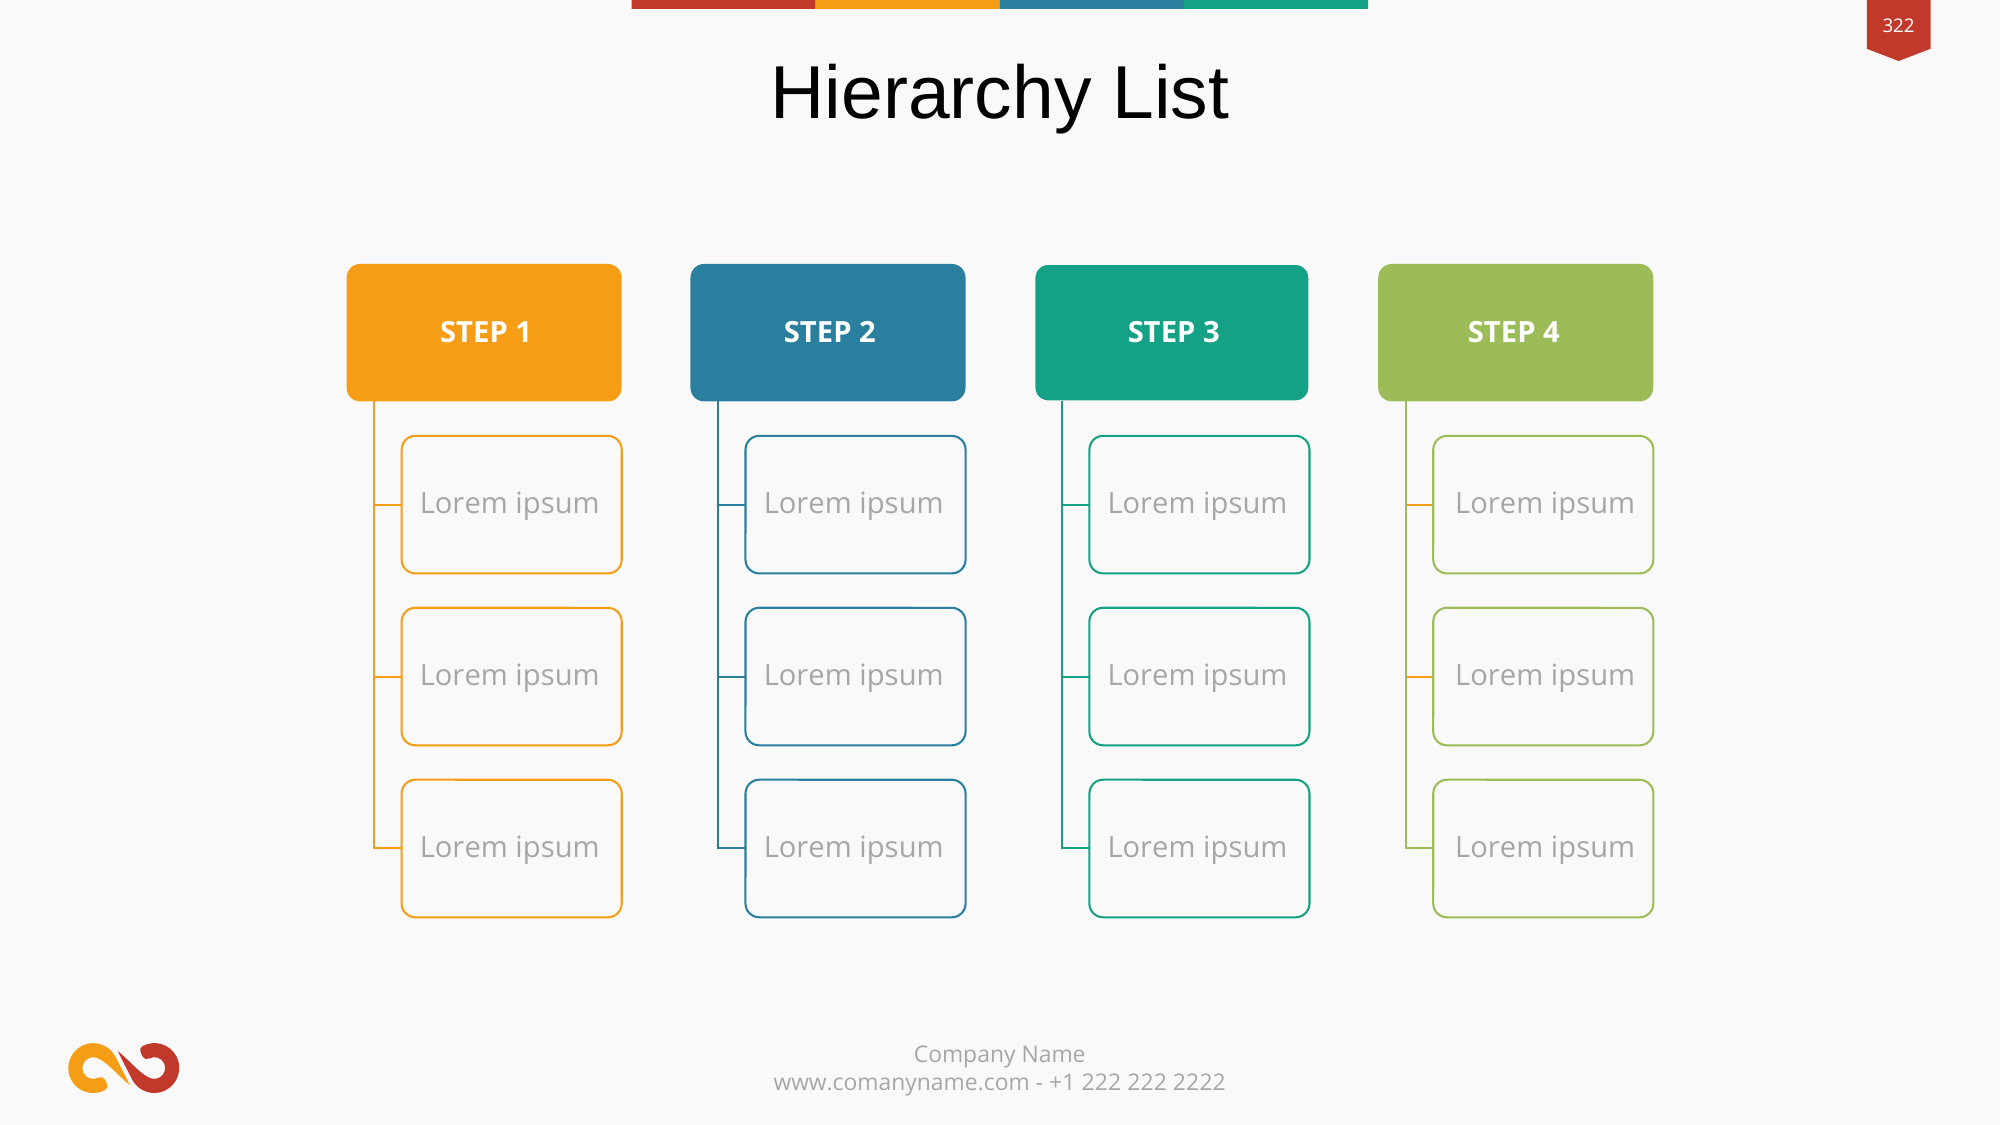

Hierarchy List
STEP 1
Lorem ipsum
Lorem ipsum
Lorem ipsum
STEP 2
Lorem ipsum
Lorem ipsum
Lorem ipsum
STEP 3
Lorem ipsum
Lorem ipsum
Lorem ipsum
STEP 4
Lorem ipsum
Lorem ipsum
Lorem ipsum